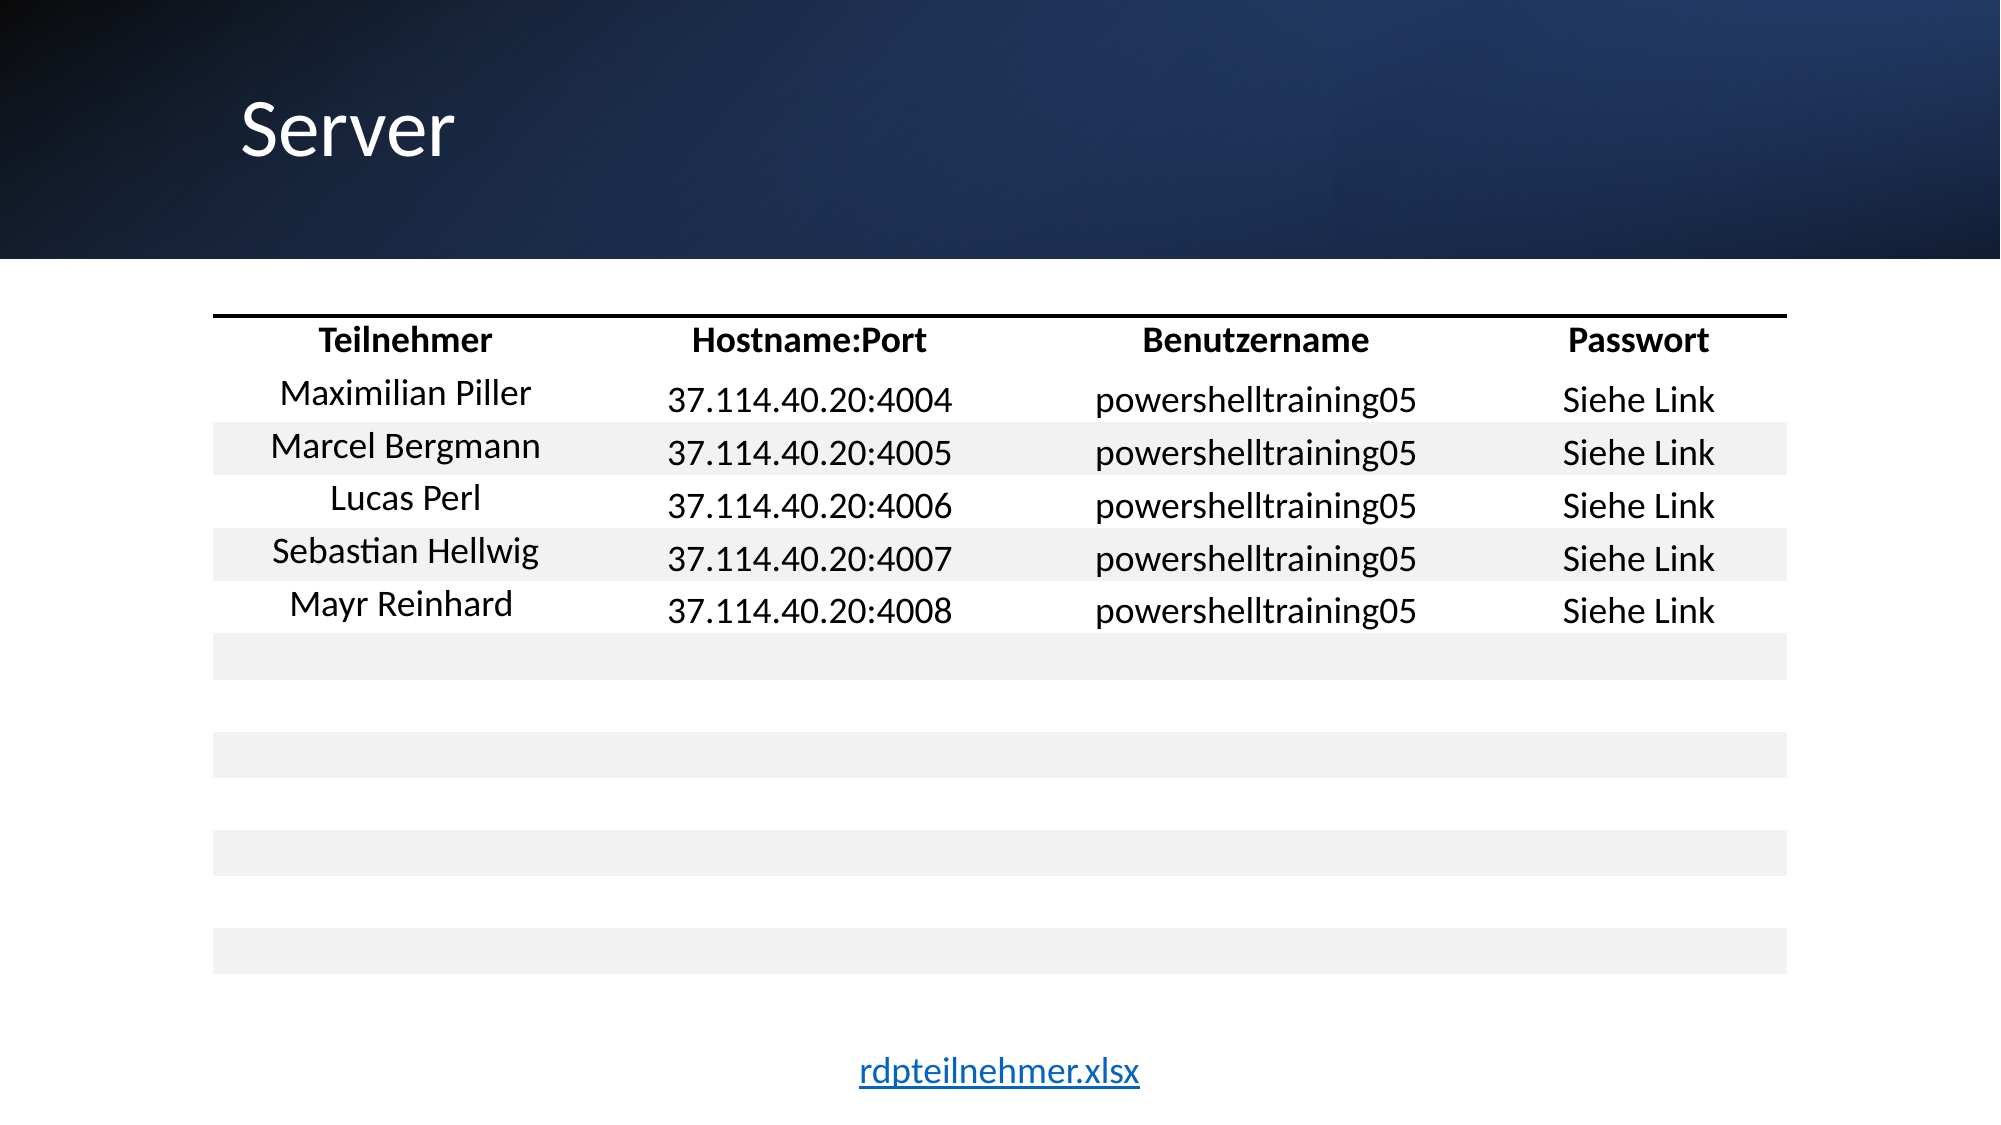

# Server
| Teilnehmer | Hostname:Port | Benutzername | Passwort |
| --- | --- | --- | --- |
| Maximilian Piller | 37.114.40.20:4004 | powershelltraining05 | Siehe Link |
| Marcel Bergmann | 37.114.40.20:4005 | powershelltraining05 | Siehe Link |
| Lucas Perl | 37.114.40.20:4006 | powershelltraining05 | Siehe Link |
| Sebastian Hellwig | 37.114.40.20:4007 | powershelltraining05 | Siehe Link |
| Mayr Reinhard | 37.114.40.20:4008 | powershelltraining05 | Siehe Link |
|  |  |  |  |
|  |  |  |  |
|  |  |  |  |
|  |  |  |  |
|  |  |  |  |
|  |  |  |  |
|  |  |  |  |
|  |  |  |  |
rdpteilnehmer.xlsx